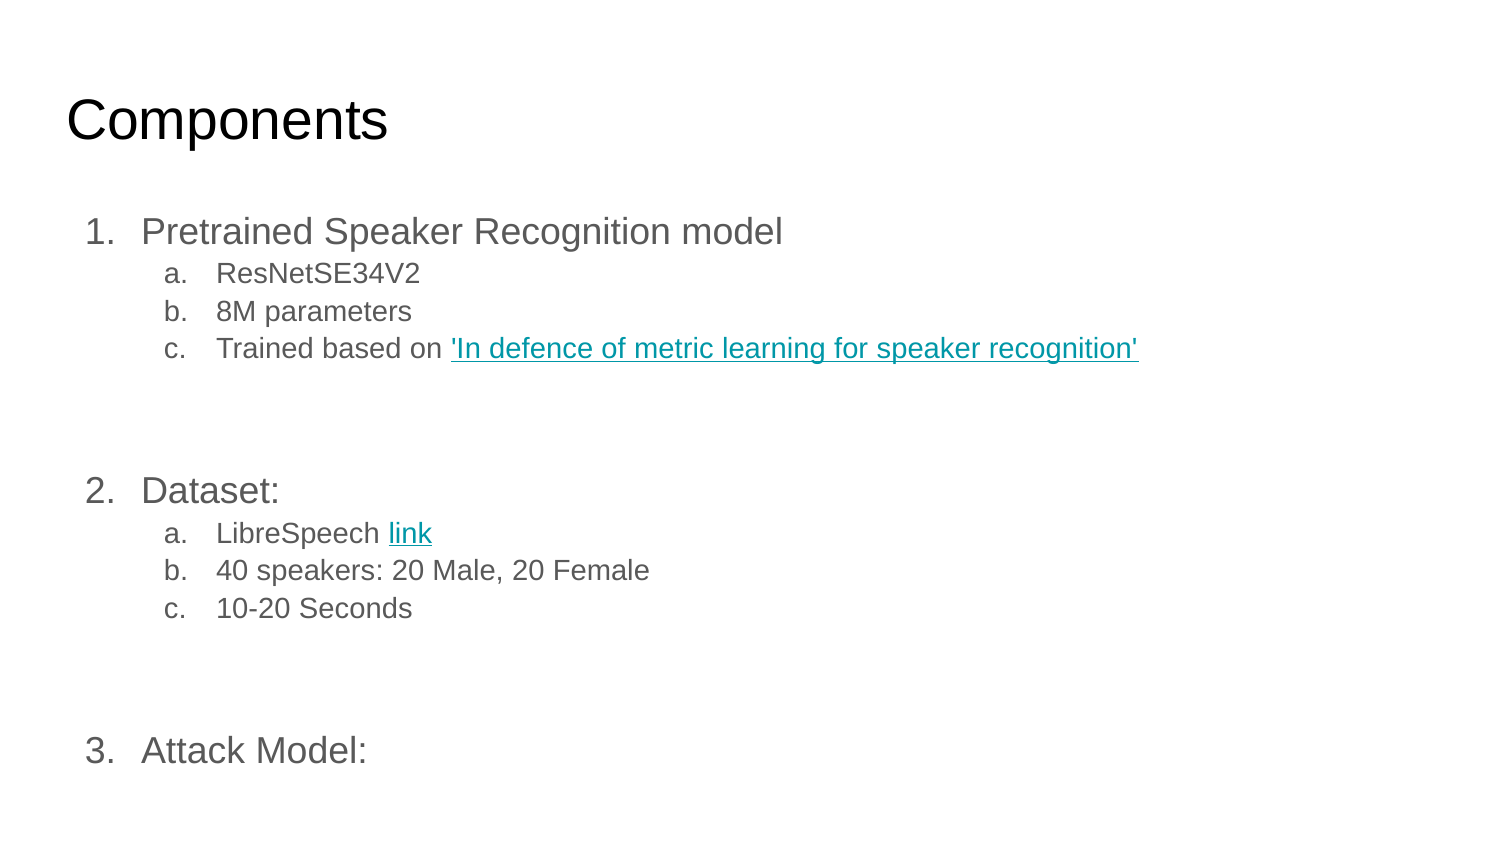

# Components
Pretrained Speaker Recognition model
ResNetSE34V2
8M parameters
Trained based on 'In defence of metric learning for speaker recognition'

Dataset:
LibreSpeech link
40 speakers: 20 Male, 20 Female
10-20 Seconds

Attack Model: